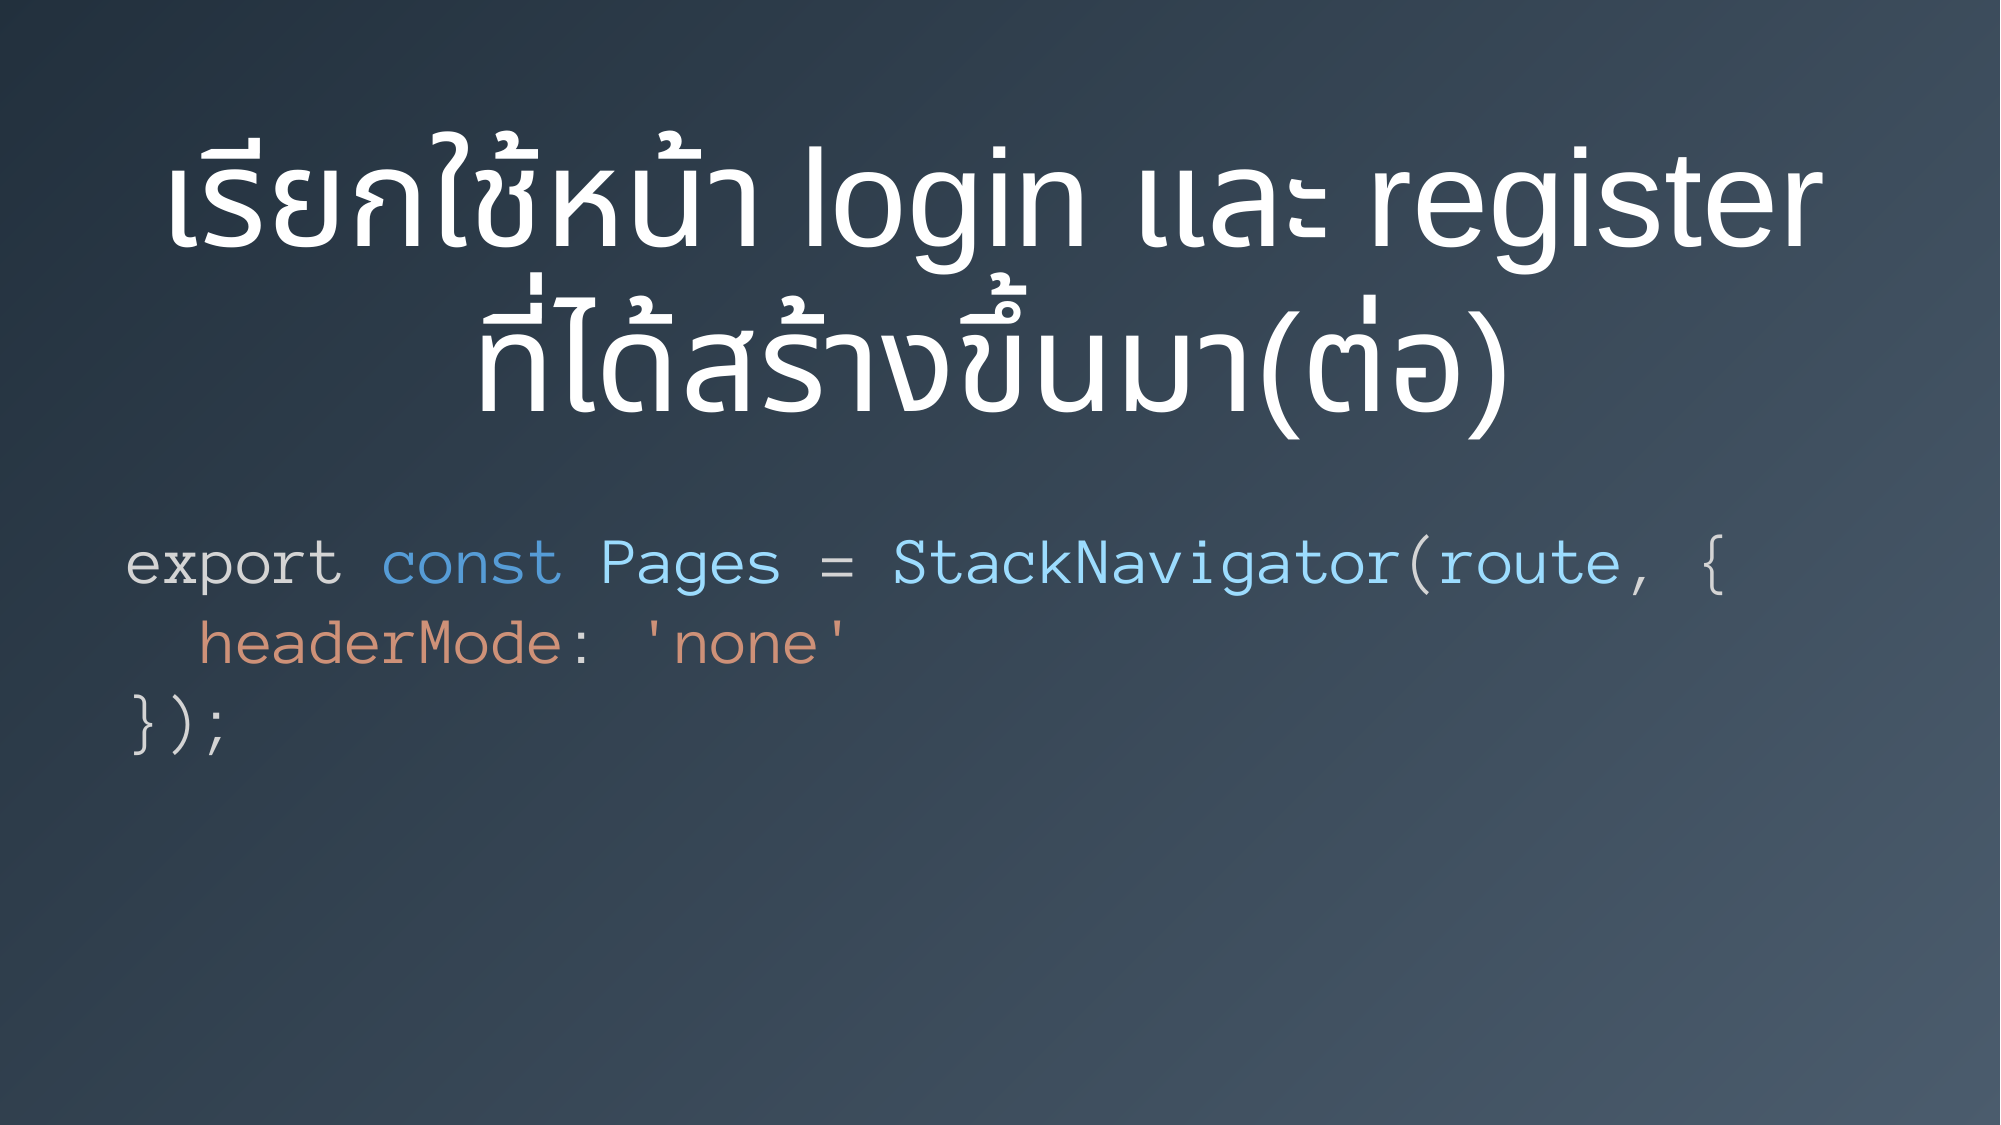

เรียกใช้หน้า login และ register
ที่ได้สร้างขึ้นมา(ต่อ)
export const Pages = StackNavigator(route, {
  headerMode: 'none'
});